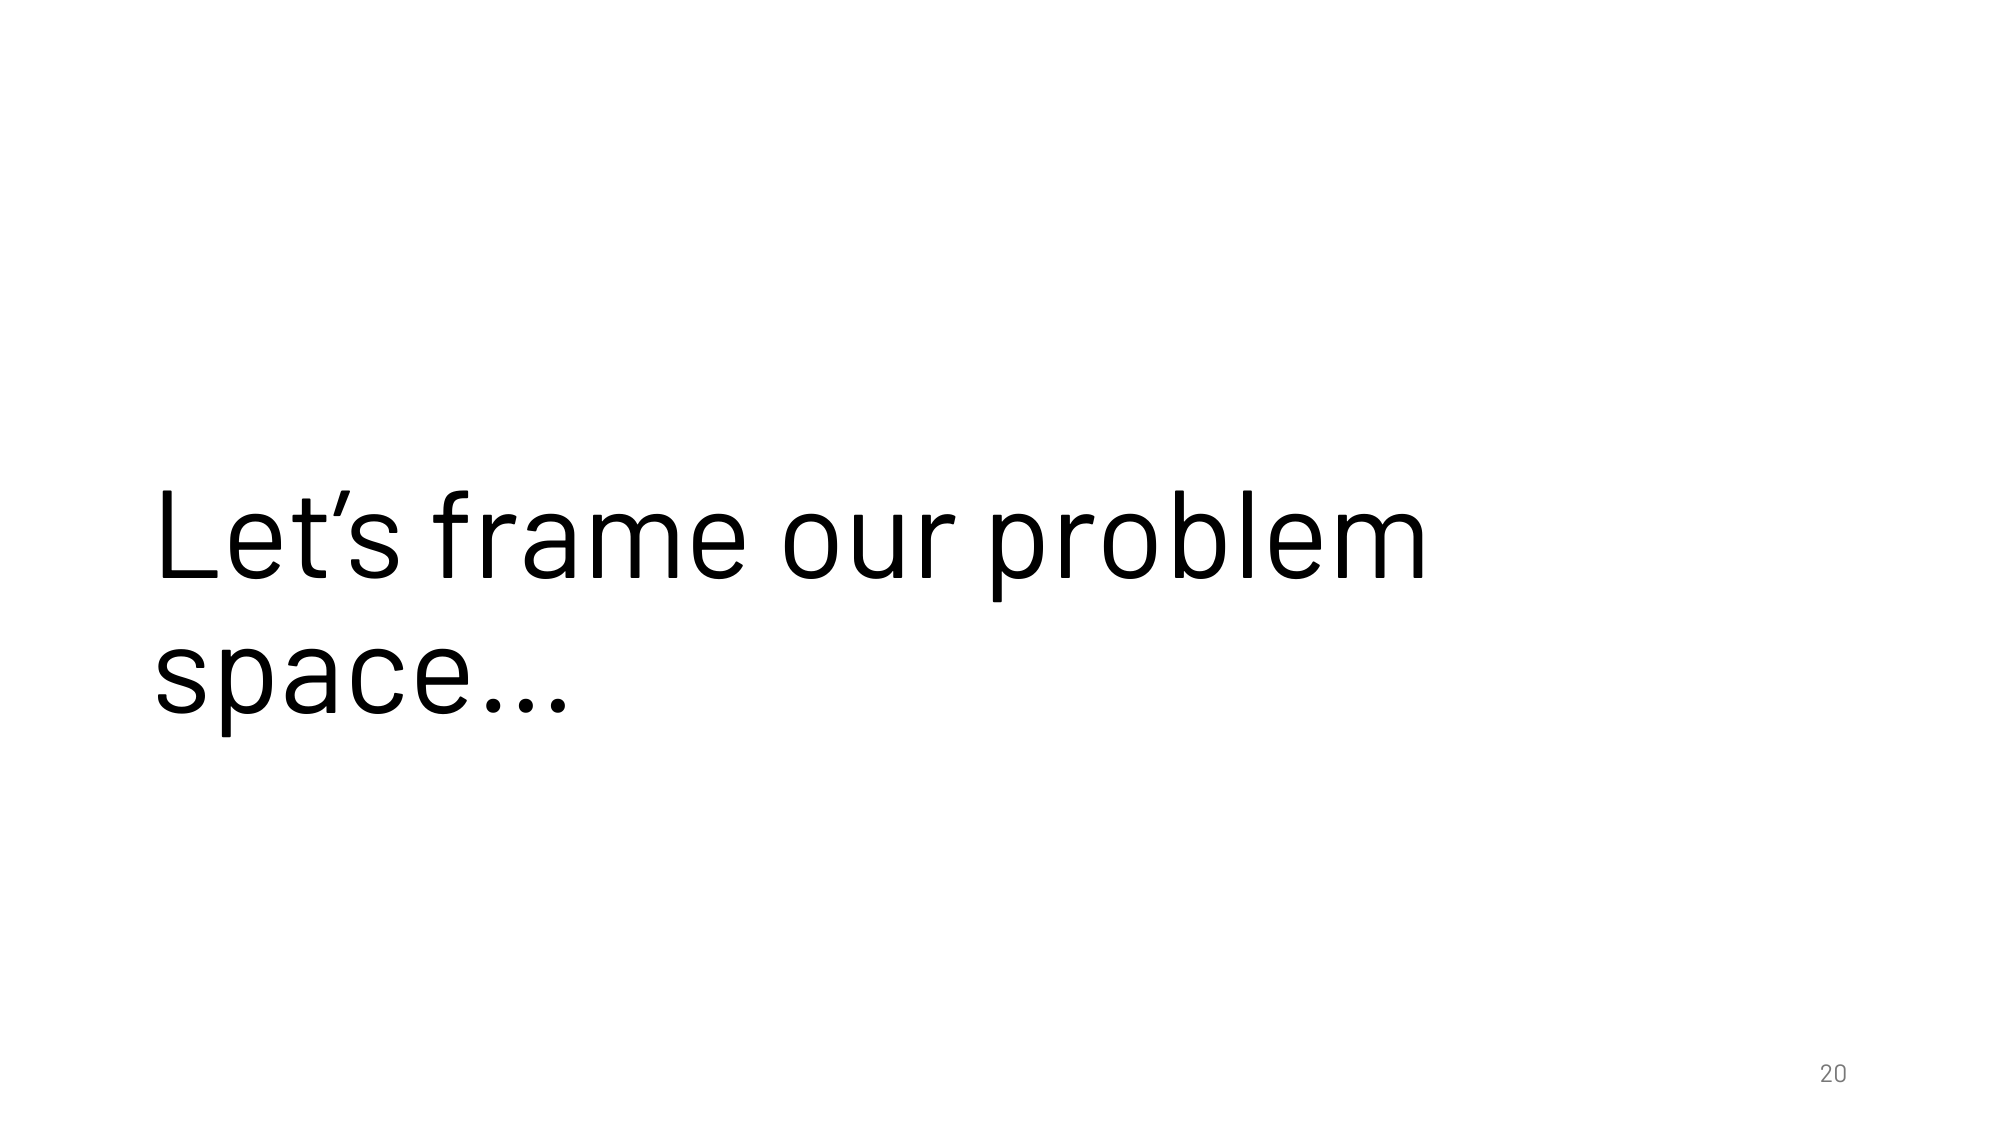

# Let’s frame our problem space…

20